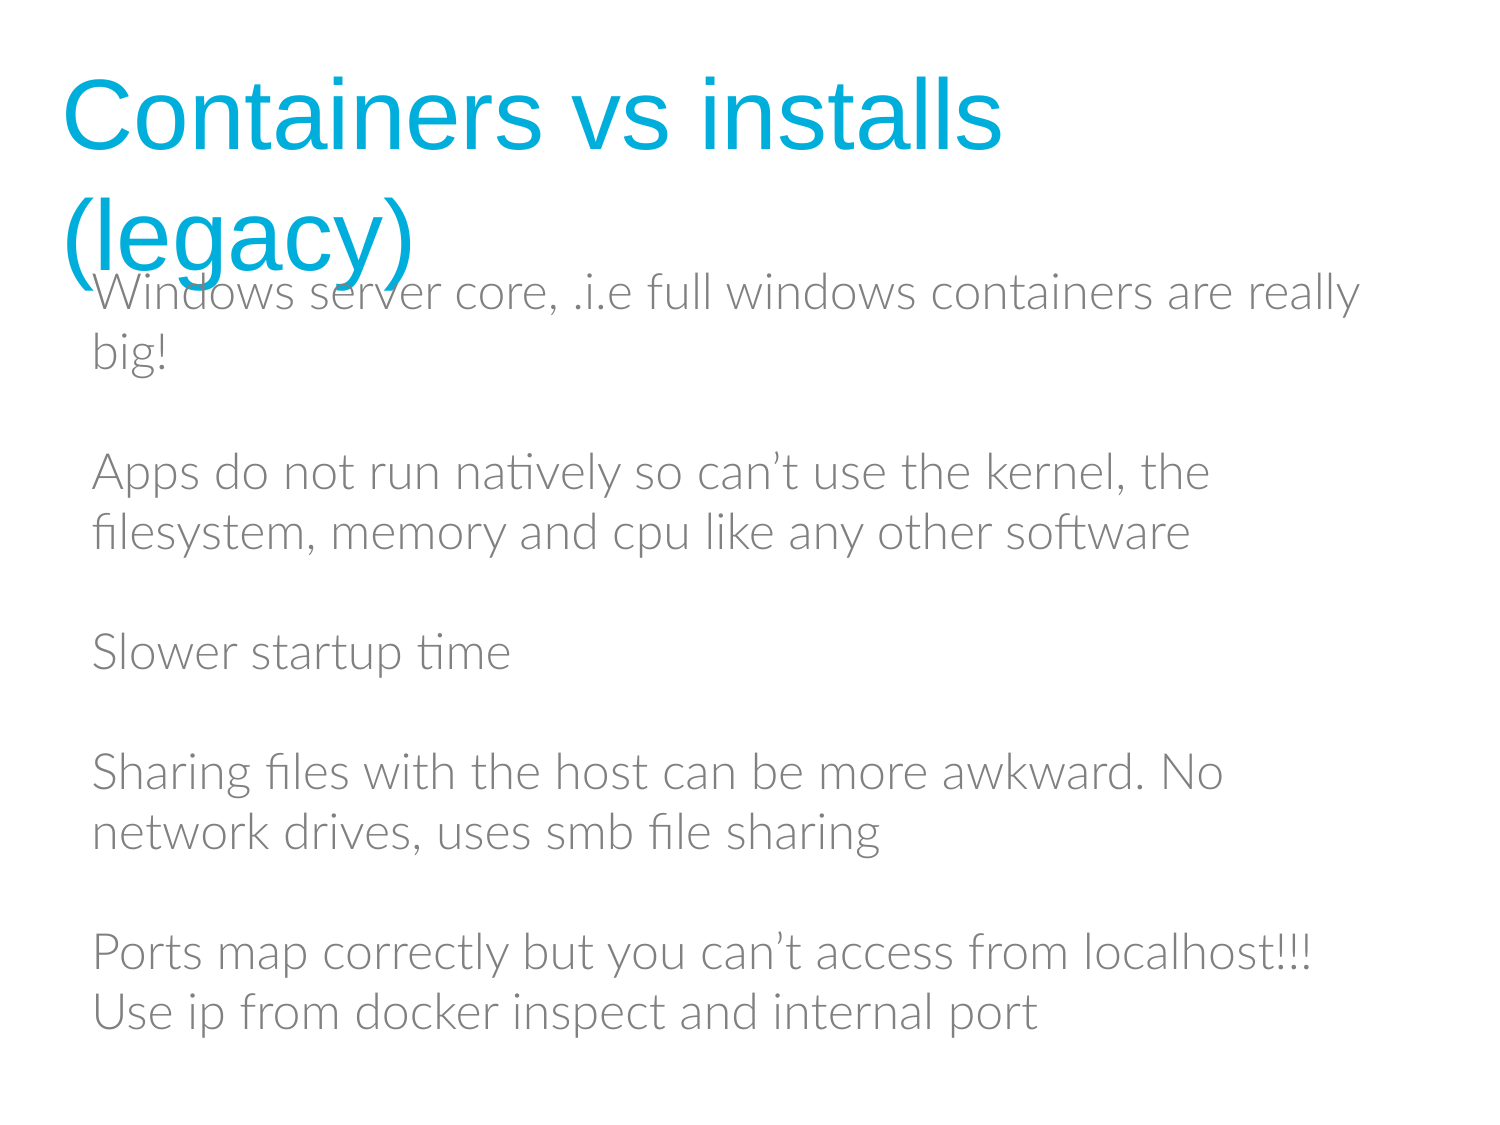

Containers vs installs (legacy)
Windows server core, .i.e full windows containers are really big!

Apps do not run natively so can’t use the kernel, the filesystem, memory and cpu like any other software

Slower startup time

Sharing files with the host can be more awkward. No network drives, uses smb file sharing

Ports map correctly but you can’t access from localhost!!! Use ip from docker inspect and internal port